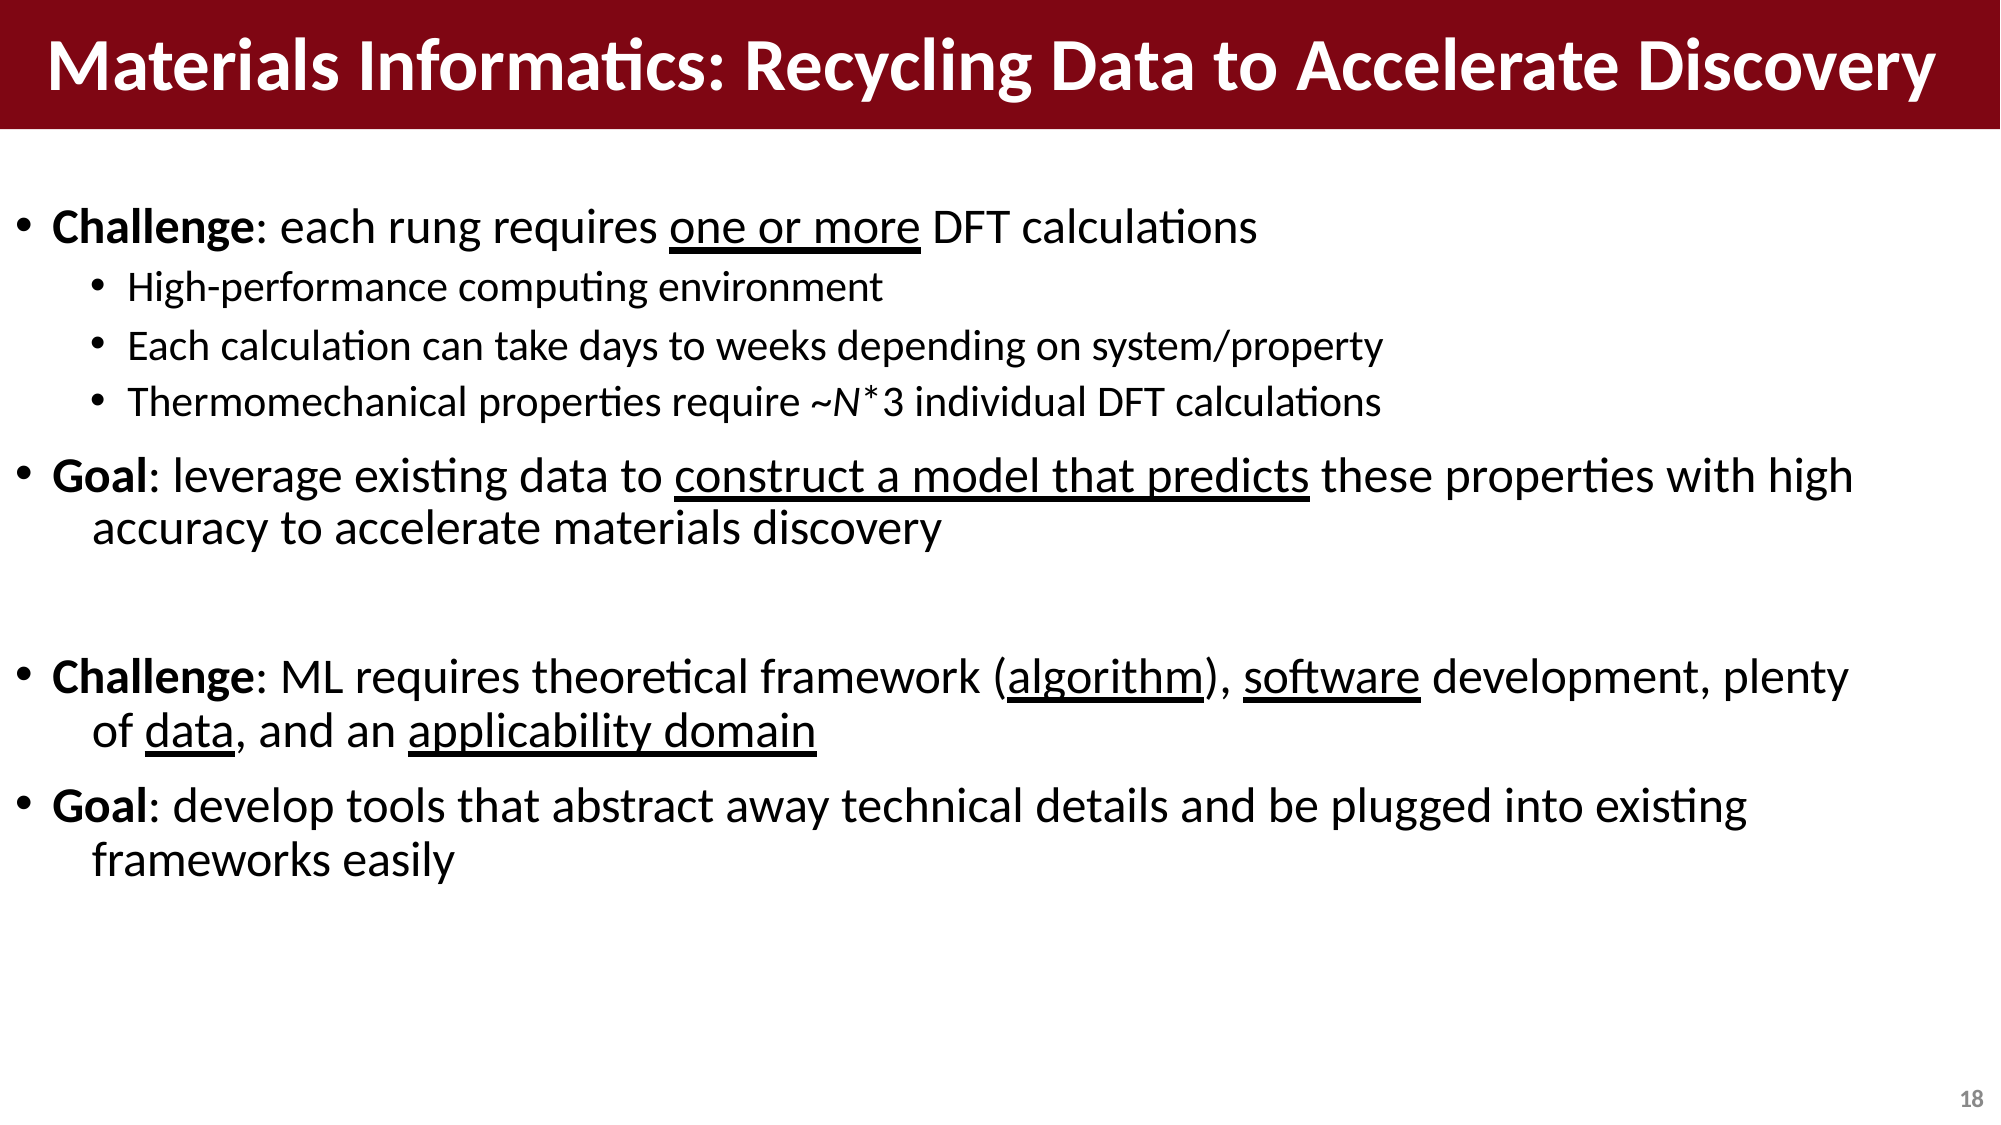

# Materials Informatics: Recycling Data to Accelerate Discovery
Challenge: each rung requires one or more DFT calculations
High-performance computing environment
Each calculation can take days to weeks depending on system/property
Thermomechanical properties require ~N*3 individual DFT calculations
Goal: leverage existing data to construct a model that predicts these properties with high 	accuracy to accelerate materials discovery

Challenge: ML requires theoretical framework (algorithm), software development, plenty 	of data, and an applicability domain
Goal: develop tools that abstract away technical details and be plugged into existing 	frameworks easily
18